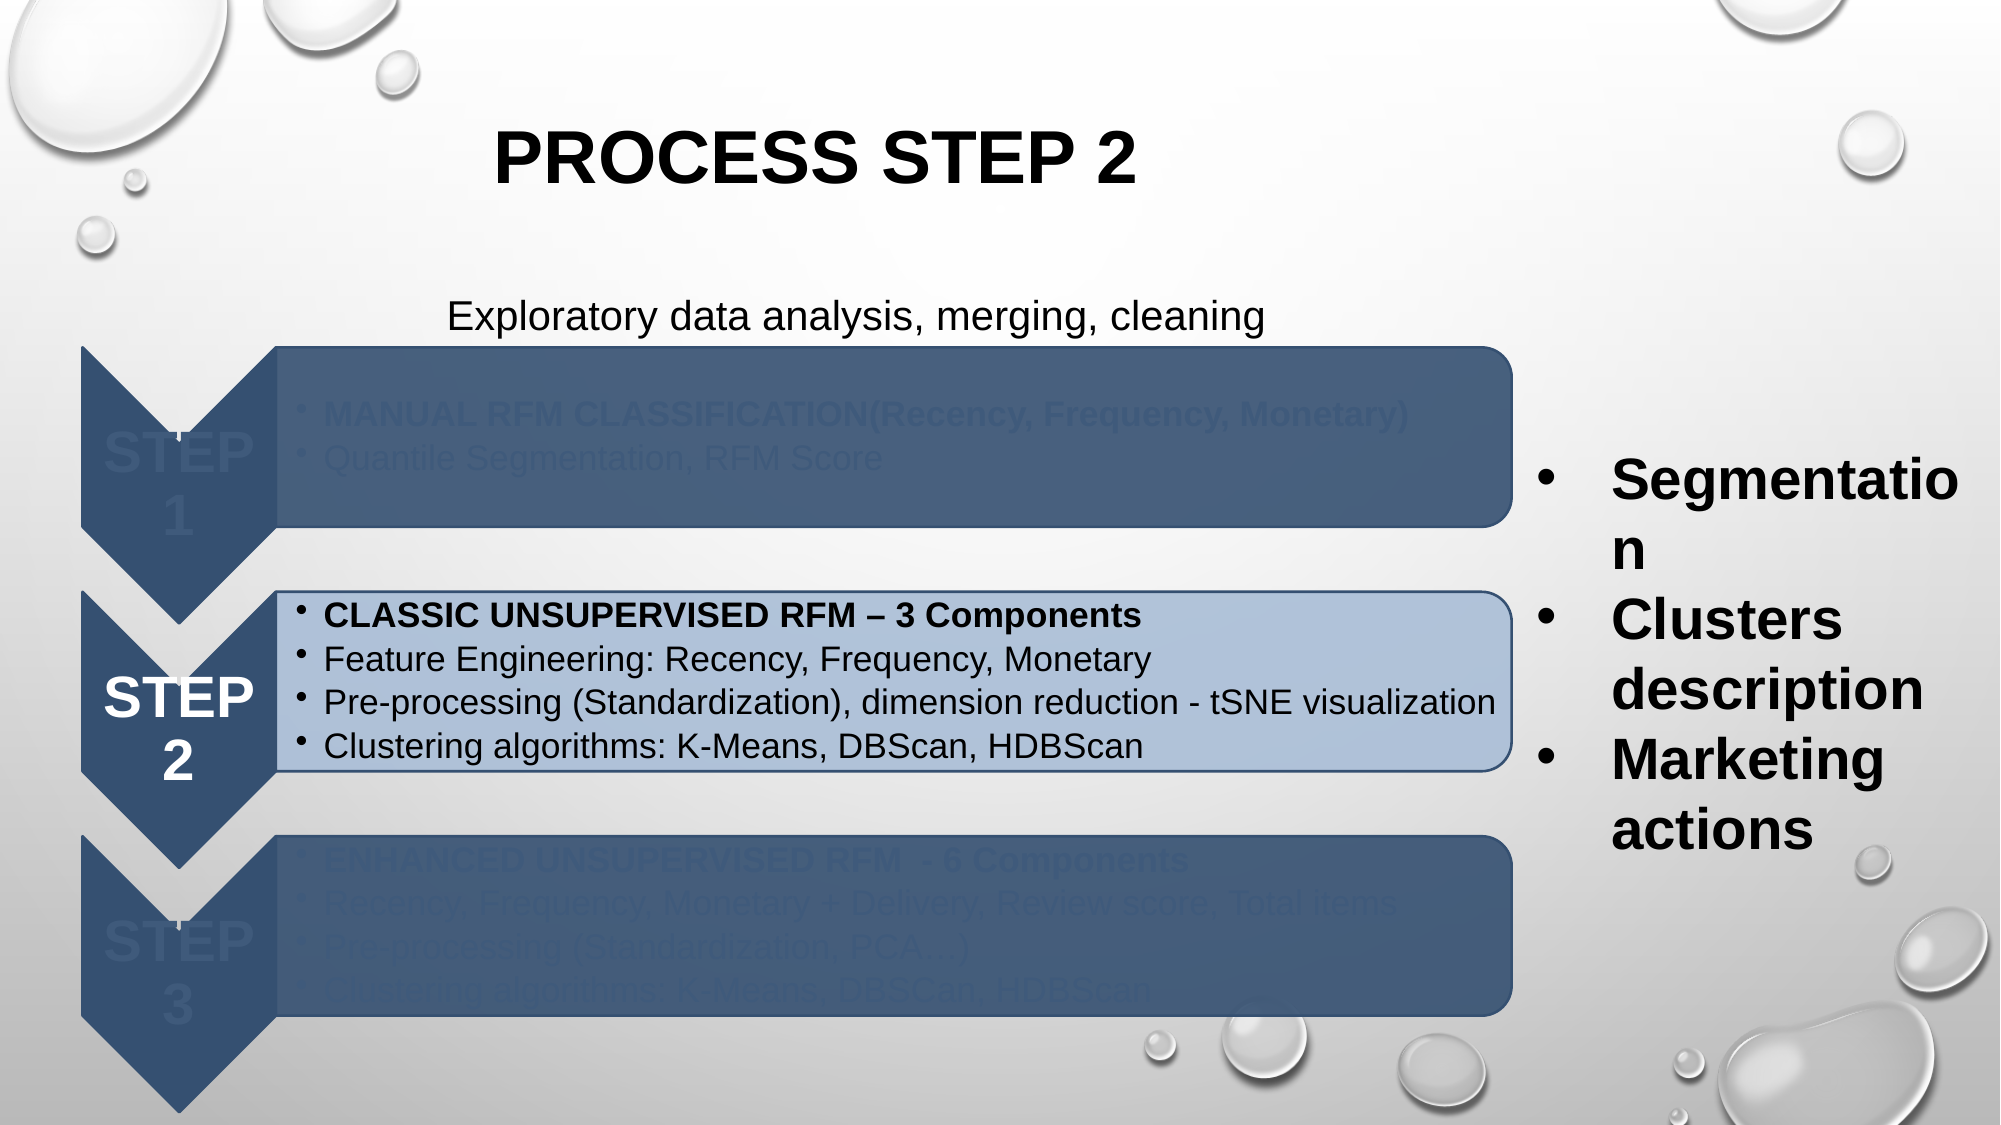

# Process STEP 2
Exploratory data analysis, merging, cleaning
STEP 1
MANUAL RFM CLASSIFICATION(Recency, Frequency, Monetary)
Quantile Segmentation, RFM Score
STEP 2
CLASSIC UNSUPERVISED RFM – 3 Components
Feature Engineering: Recency, Frequency, Monetary
Pre-processing (Standardization), dimension reduction - tSNE visualization
Clustering algorithms: K-Means, DBScan, HDBScan
STEP 3
ENHANCED UNSUPERVISED RFM  - 6 Components
Recency, Frequency, Monetary + Delivery, Review score, Total items
Pre-processing (Standardization, PCA…)
Clustering algorithms: K-Means, DBSCan, HDBScan
Segmentation
Clusters description
Marketing actions